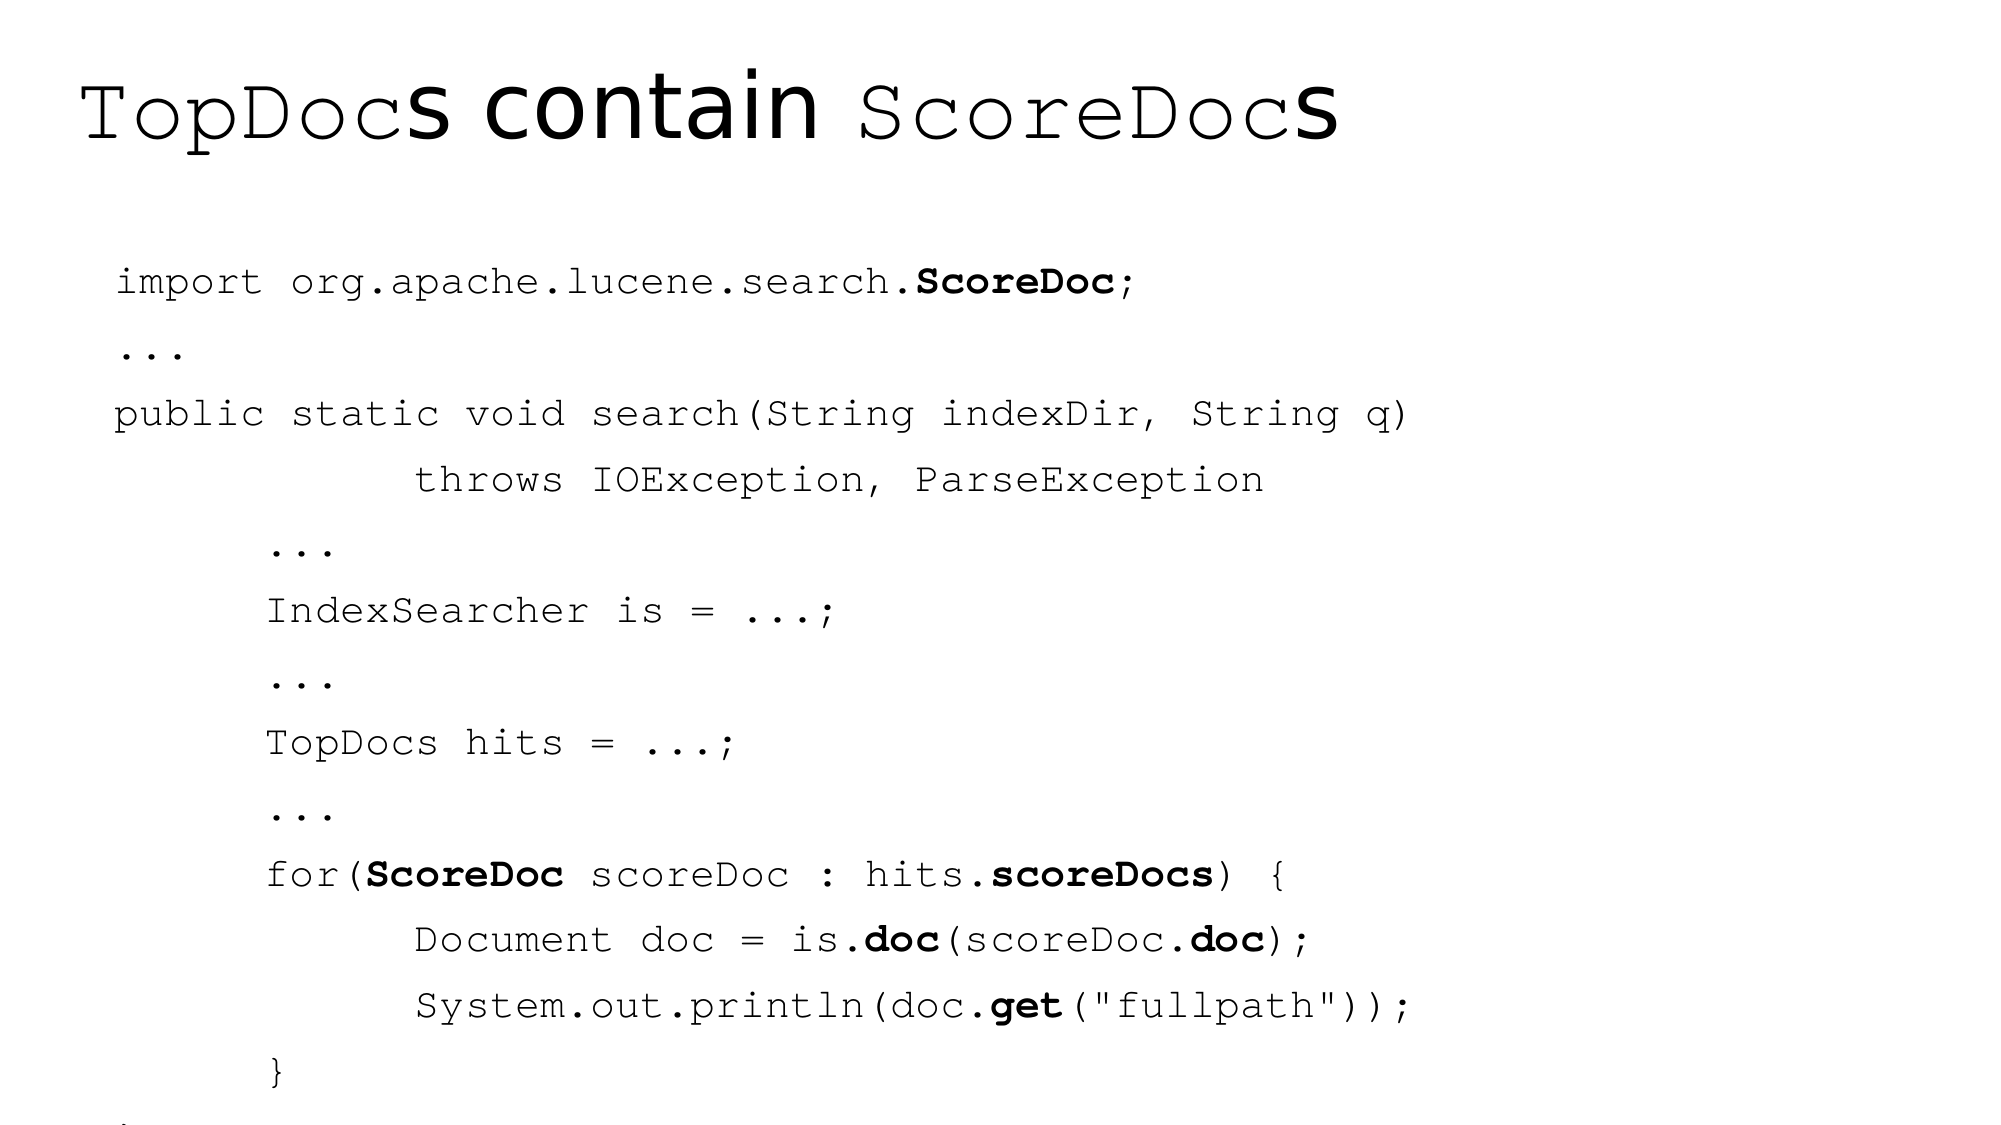

# TopDocs contain ScoreDocs
import org.apache.lucene.search.ScoreDoc;
...
public static void search(String indexDir, String q)
		throws IOException, ParseException
	...
	IndexSearcher is = ...;
	...
	TopDocs hits = ...;
	...
	for(ScoreDoc scoreDoc : hits.scoreDocs) {
		Document doc = is.doc(scoreDoc.doc);
		System.out.println(doc.get("fullpath"));
	}
}